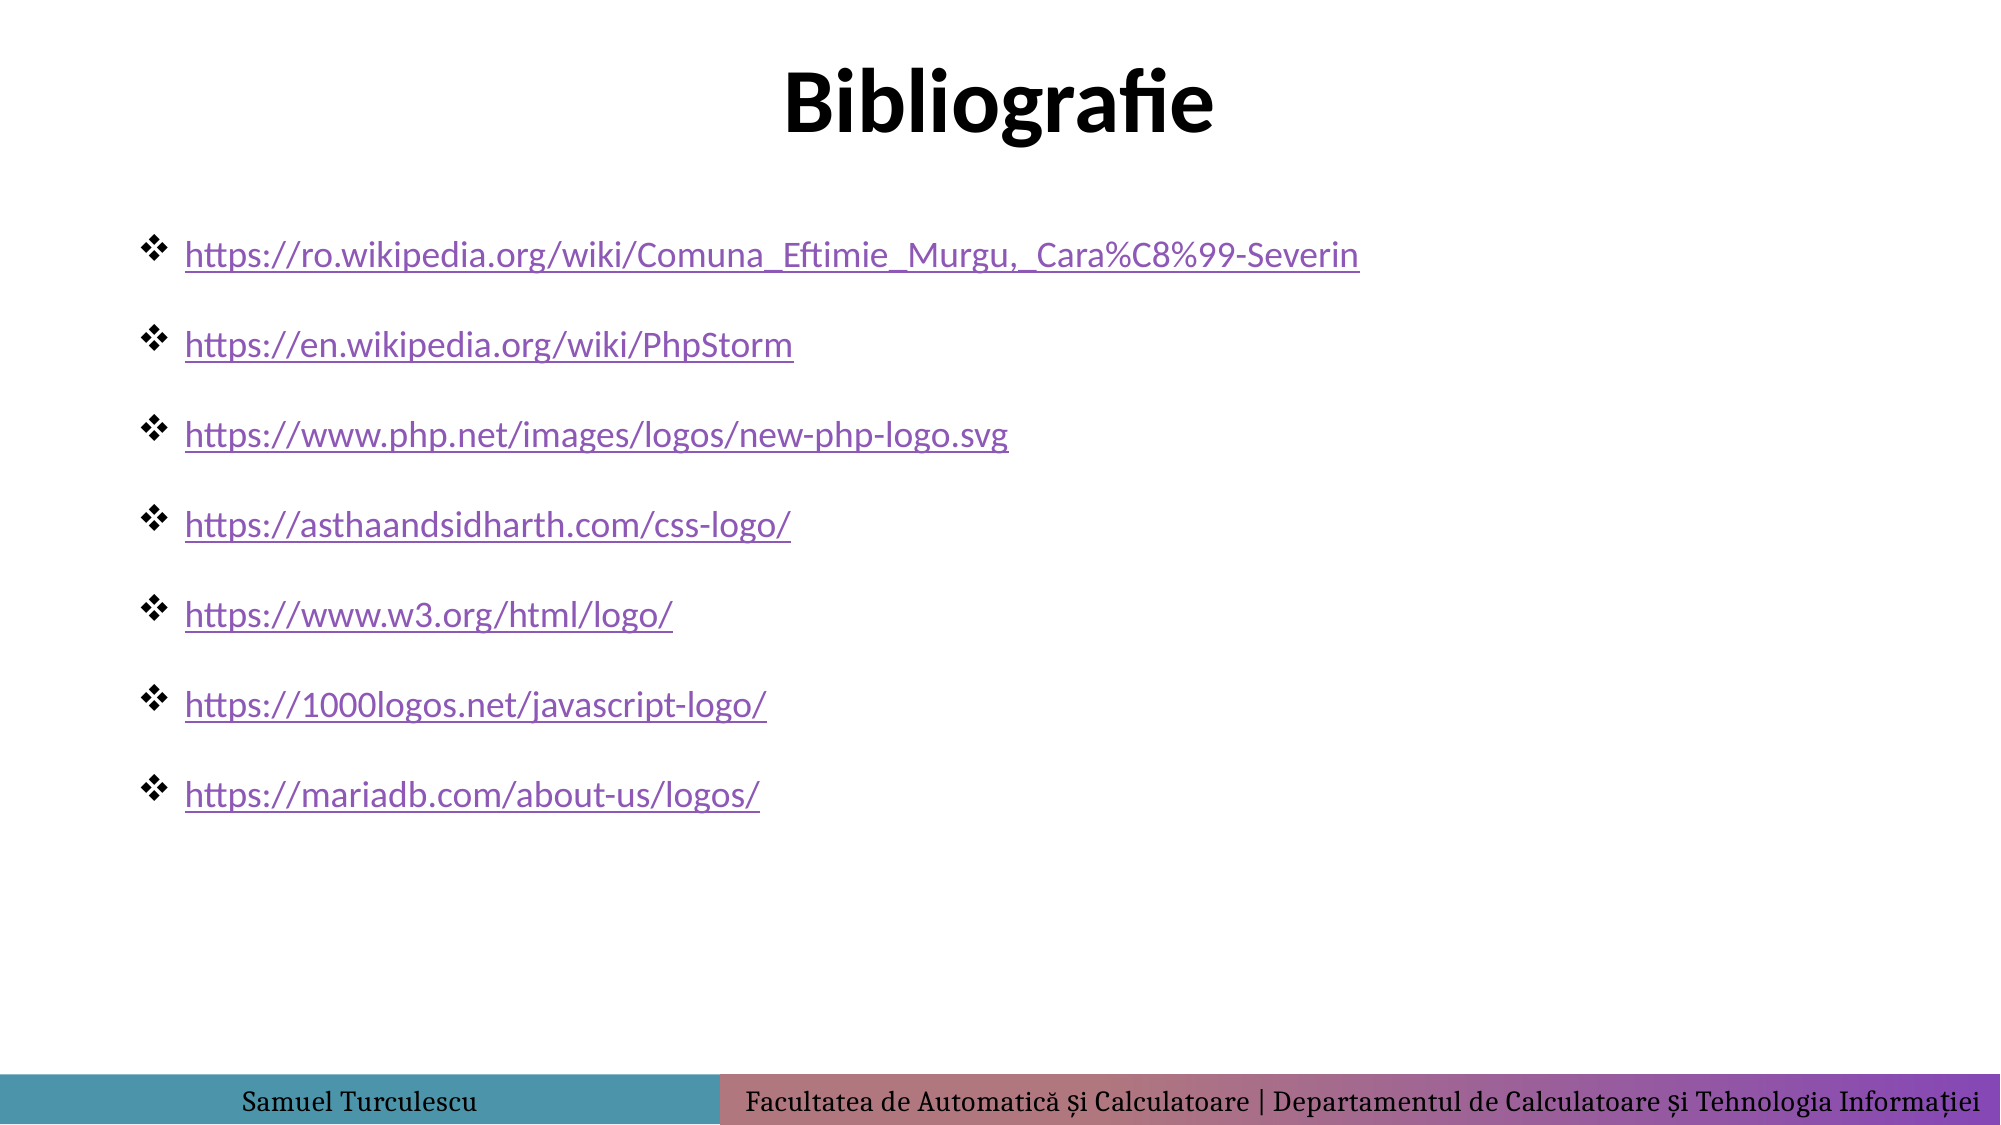

Bibliografie
https://ro.wikipedia.org/wiki/Comuna_Eftimie_Murgu,_Cara%C8%99-Severin

https://en.wikipedia.org/wiki/PhpStorm

https://www.php.net/images/logos/new-php-logo.svg

https://asthaandsidharth.com/css-logo/

https://www.w3.org/html/logo/

https://1000logos.net/javascript-logo/

https://mariadb.com/about-us/logos/
Samuel Turculescu
 Facultatea de Automatică și Calculatoare | Departamentul de Calculatoare și Tehnologia Informației